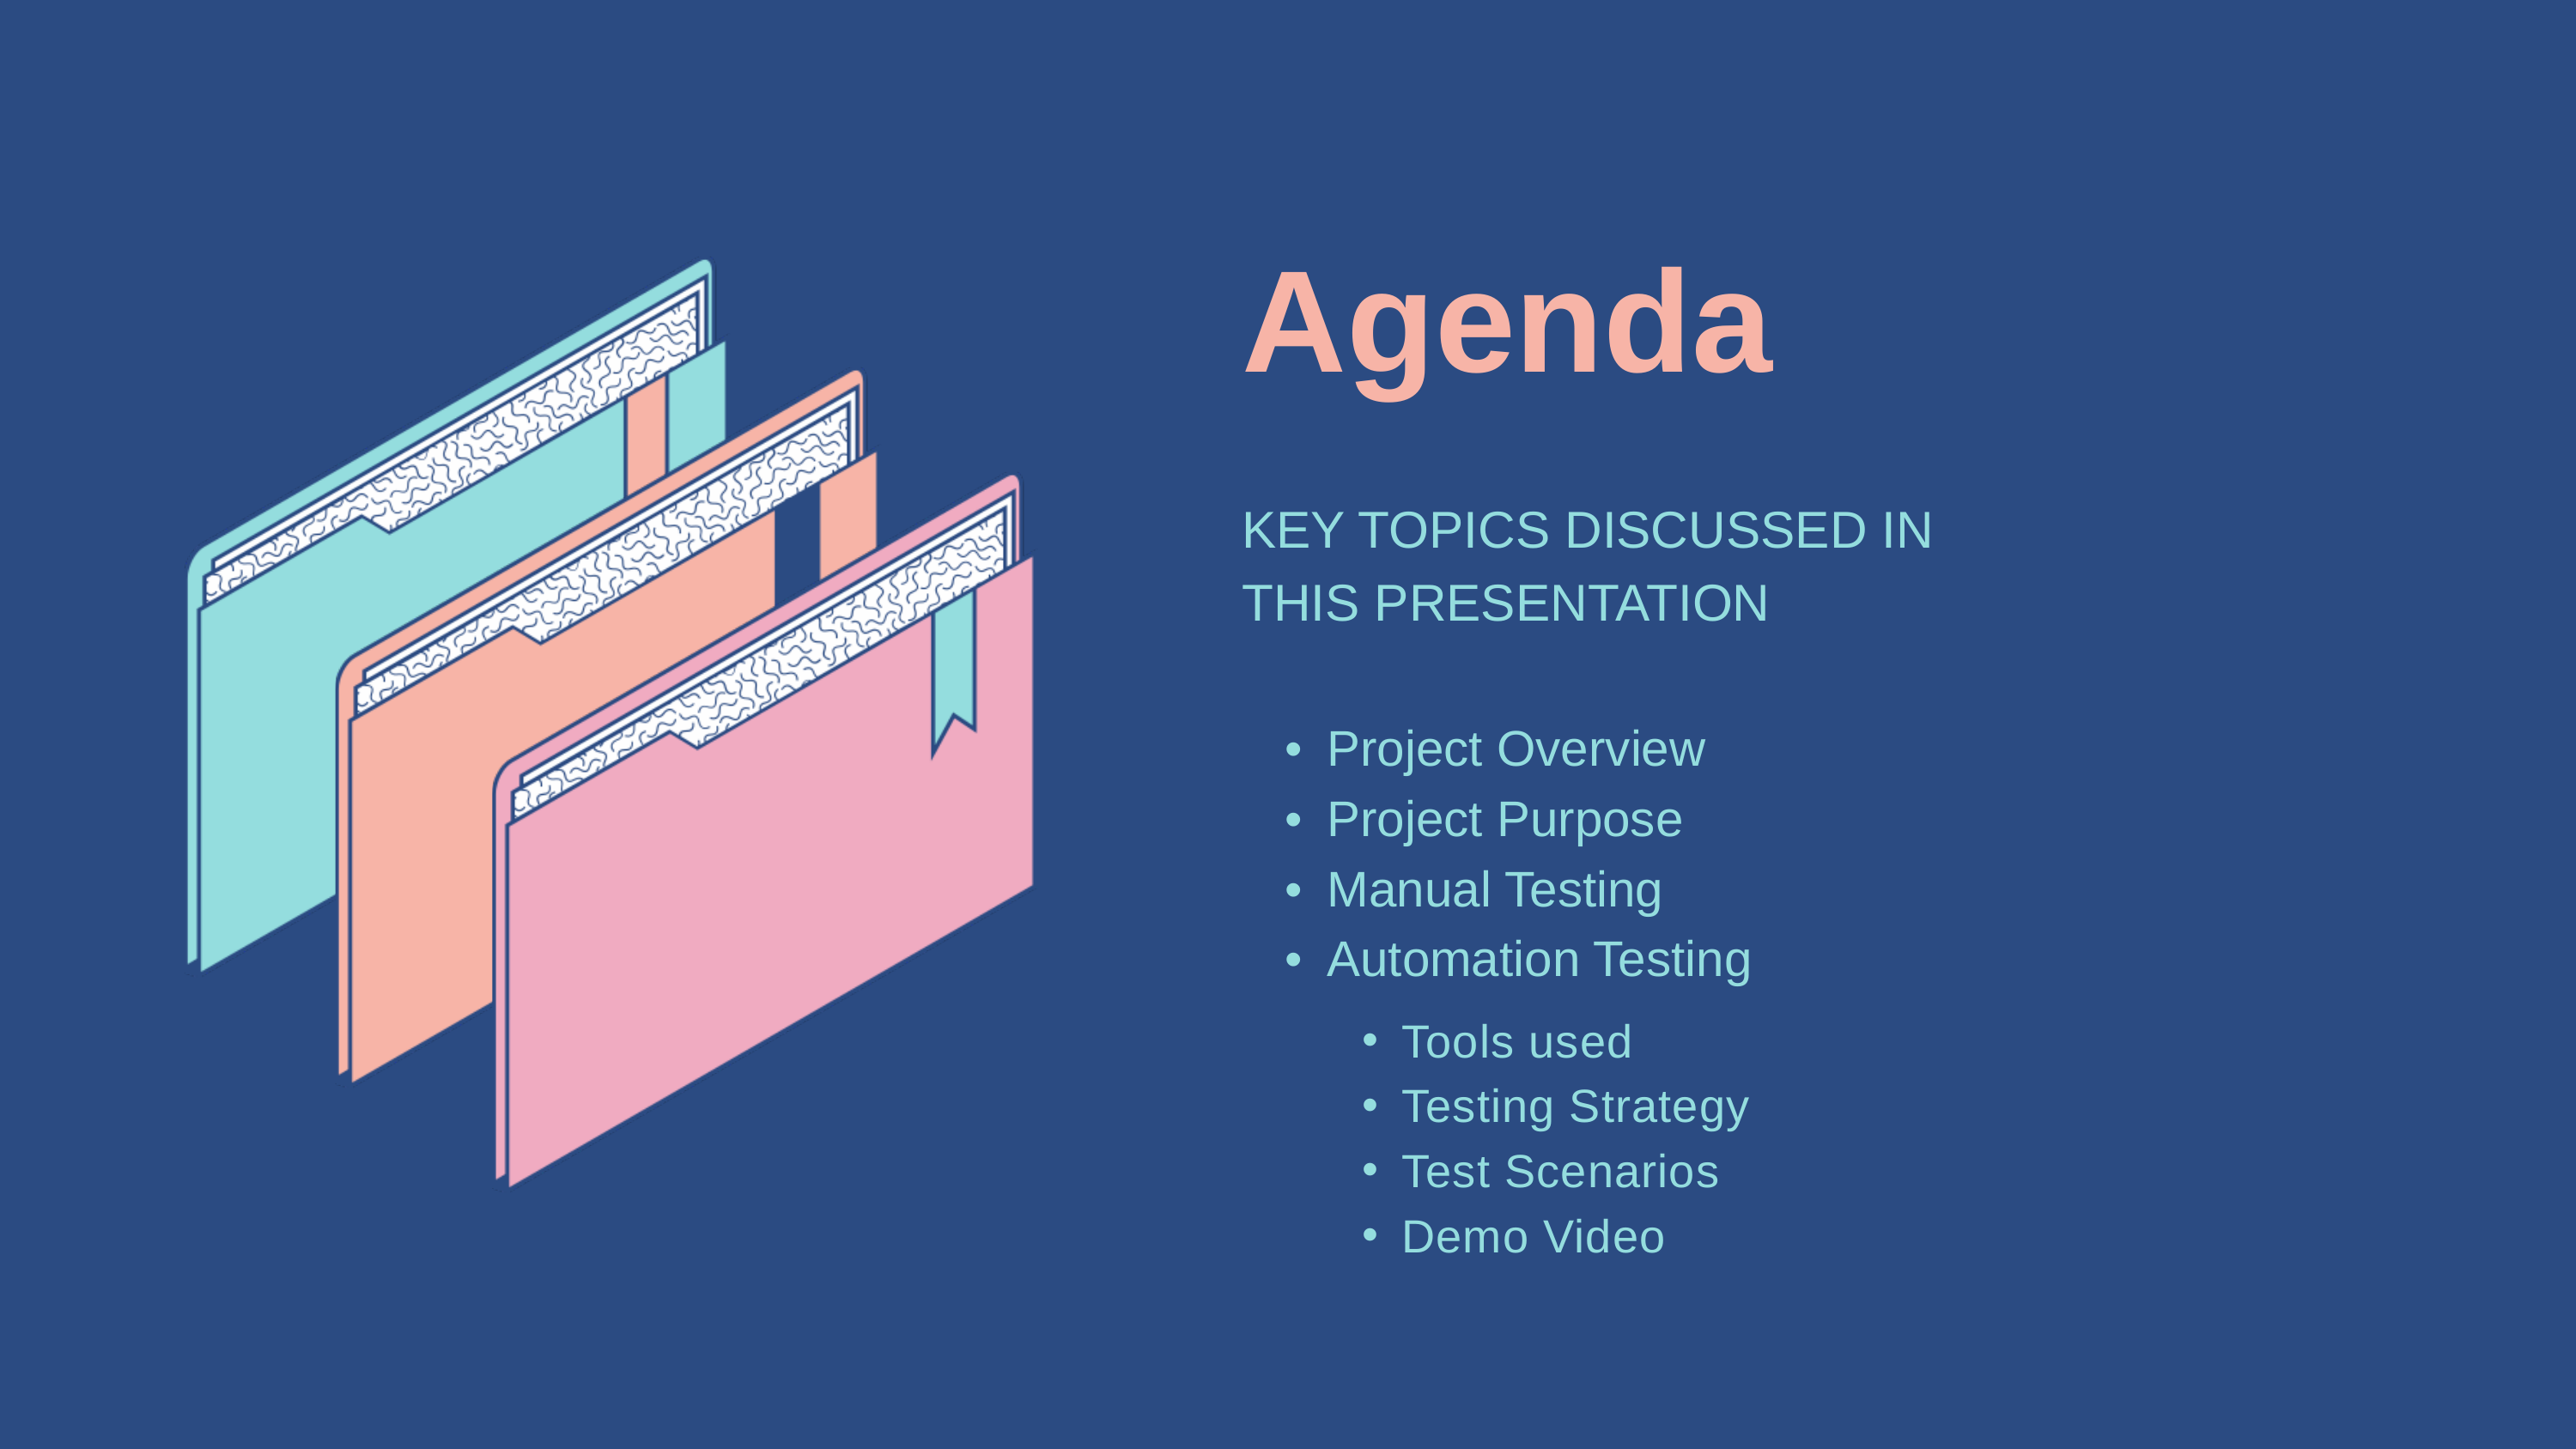

| Agenda |
| --- |
| KEY TOPICS DISCUSSED IN THIS PRESENTATION |
| Project Overview Project Purpose Manual Testing Automation Testing |

Tools used
Testing Strategy
Test Scenarios
Demo Video